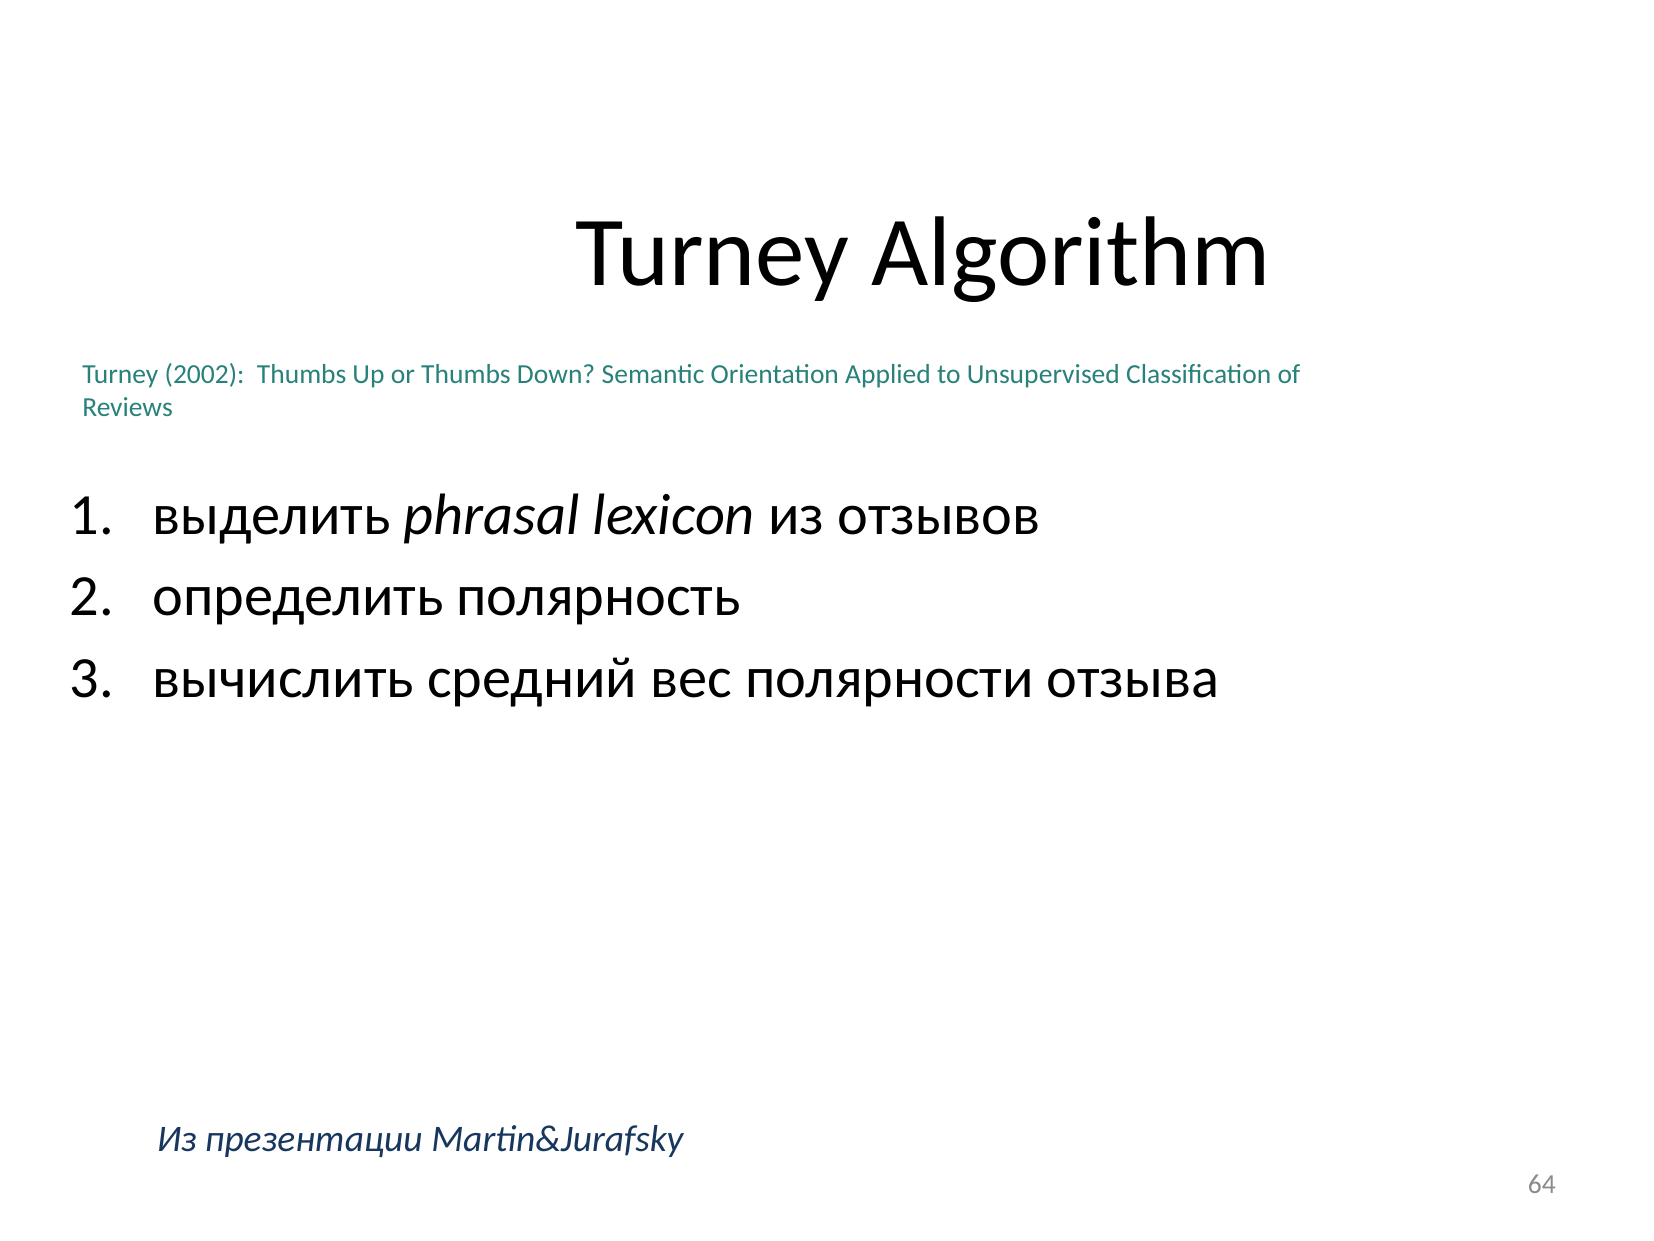

# Turney Algorithm
Turney (2002):  Thumbs Up or Thumbs Down? Semantic Orientation Applied to Unsupervised Classification of Reviews
выделить phrasal lexicon из отзывов
определить полярность
вычислить средний вес полярности отзыва
Из презентации Martin&Jurafsky
64